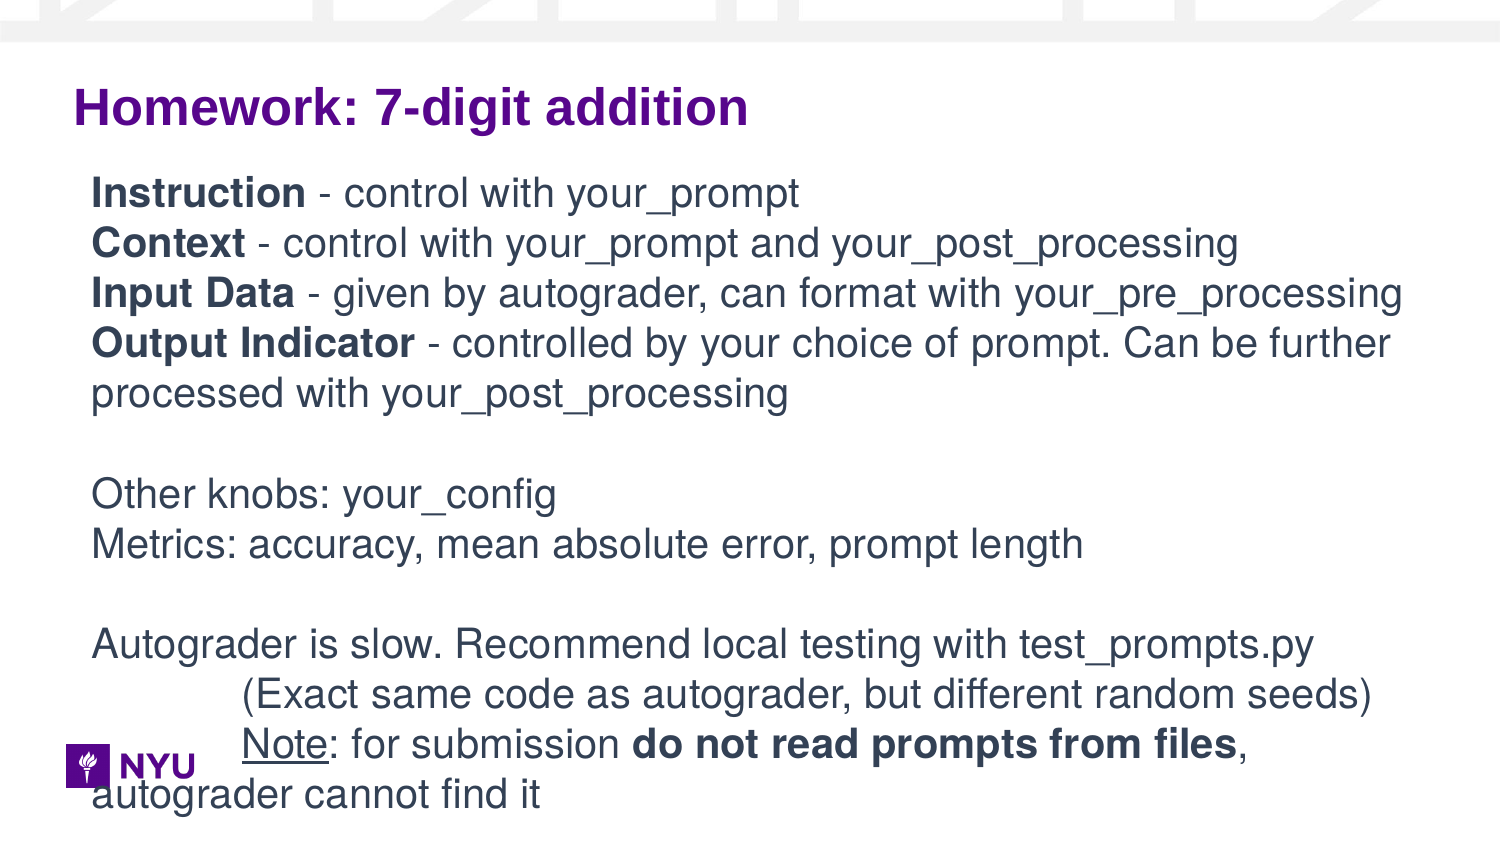

# Homework: 7-digit addition
Instruction - control with your_prompt
Context - control with your_prompt and your_post_processing
Input Data - given by autograder, can format with your_pre_processing
Output Indicator - controlled by your choice of prompt. Can be further processed with your_post_processing

Other knobs: your_config
Metrics: accuracy, mean absolute error, prompt length

Autograder is slow. Recommend local testing with test_prompts.py
(Exact same code as autograder, but different random seeds)
Note: for submission do not read prompts from files, autograder cannot find it
10